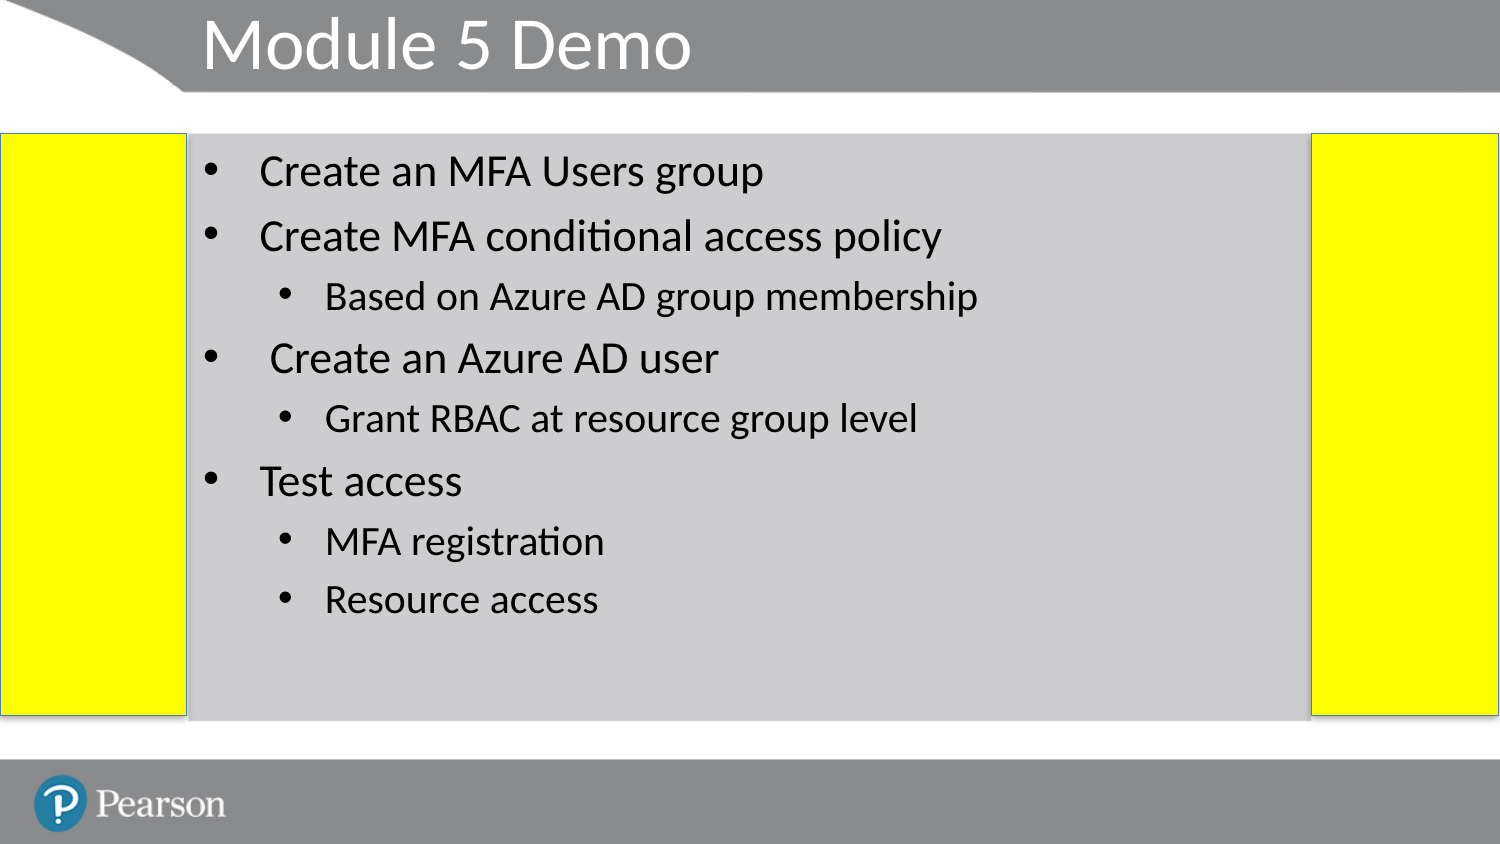

# Module 5 Demo

Create an MFA Users group
Create MFA conditional access policy
Based on Azure AD group membership
 Create an Azure AD user
Grant RBAC at resource group level
Test access
MFA registration
Resource access